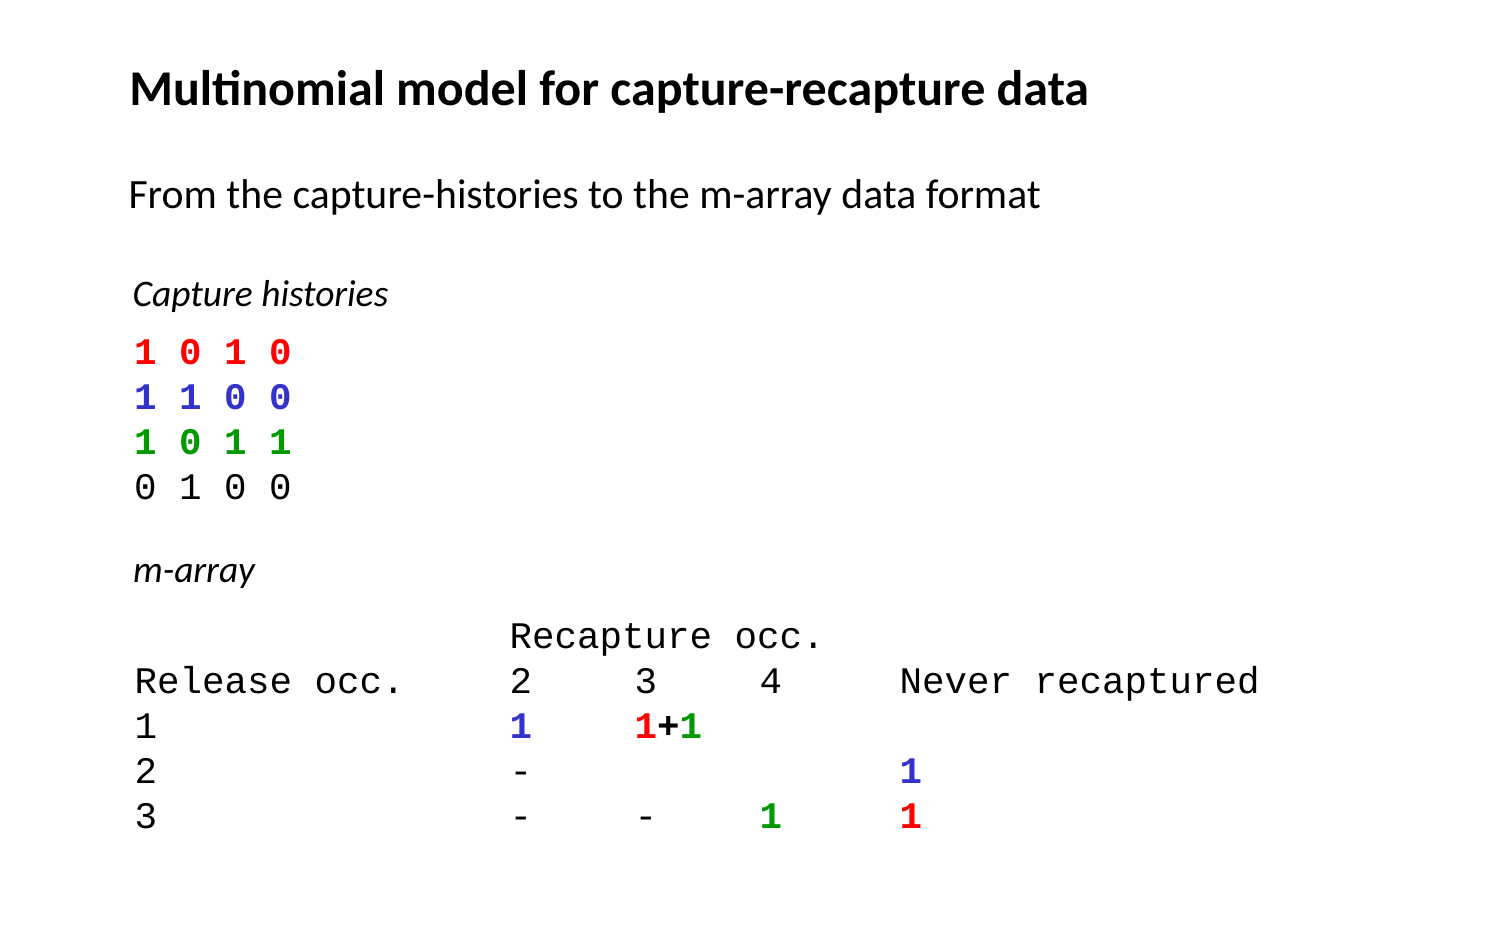

Multinomial model for capture-recapture data
From the capture-histories to the m-array data format
Capture histories
1 0 1 0
1 1 0 0
1 0 1 1
0 1 0 0
m-array
	Recapture occ.
Release occ.	2		3	4	Never recaptured
1	1		1+1
2	-				1
3	-		-	1	1